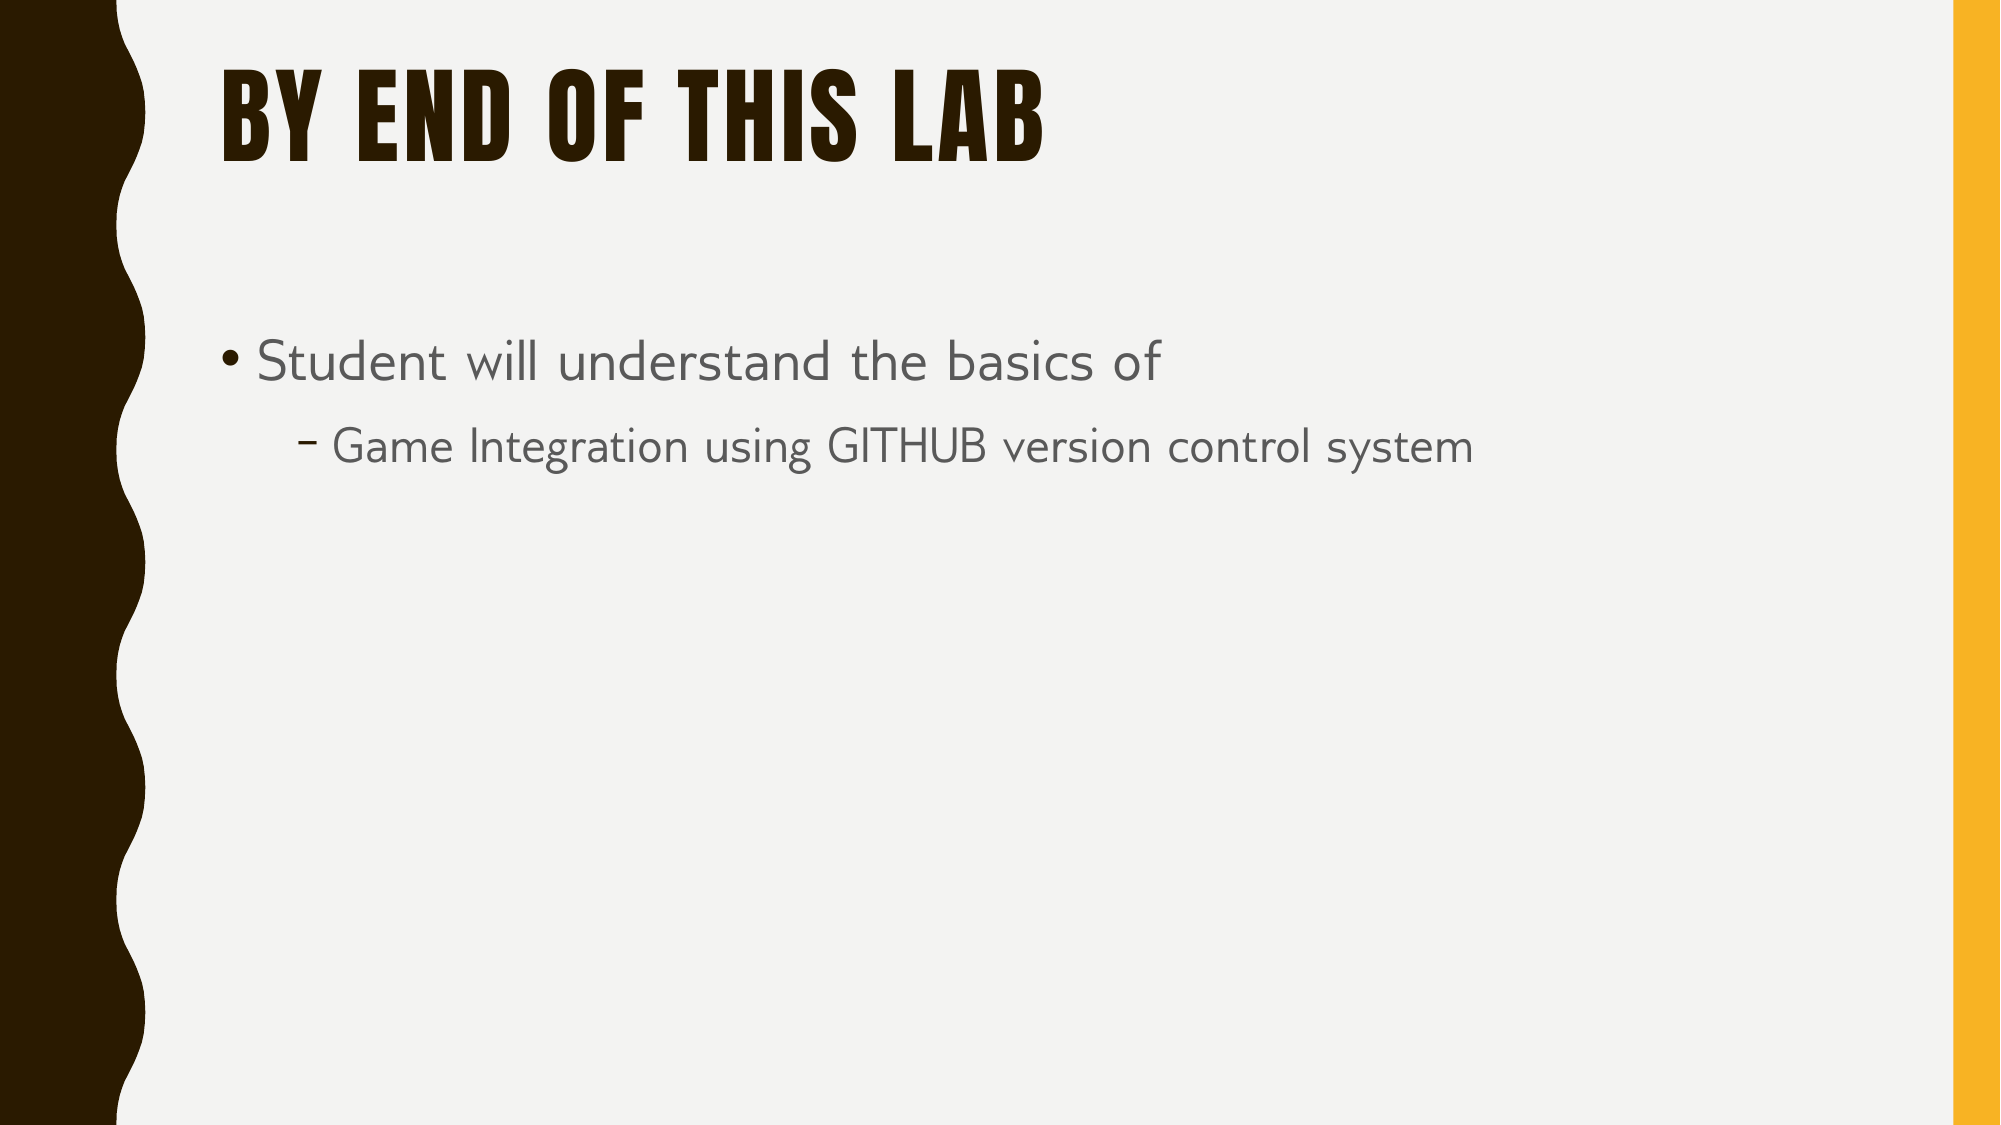

# By end of this lab
Student will understand the basics of
Game Integration using GITHUB version control system